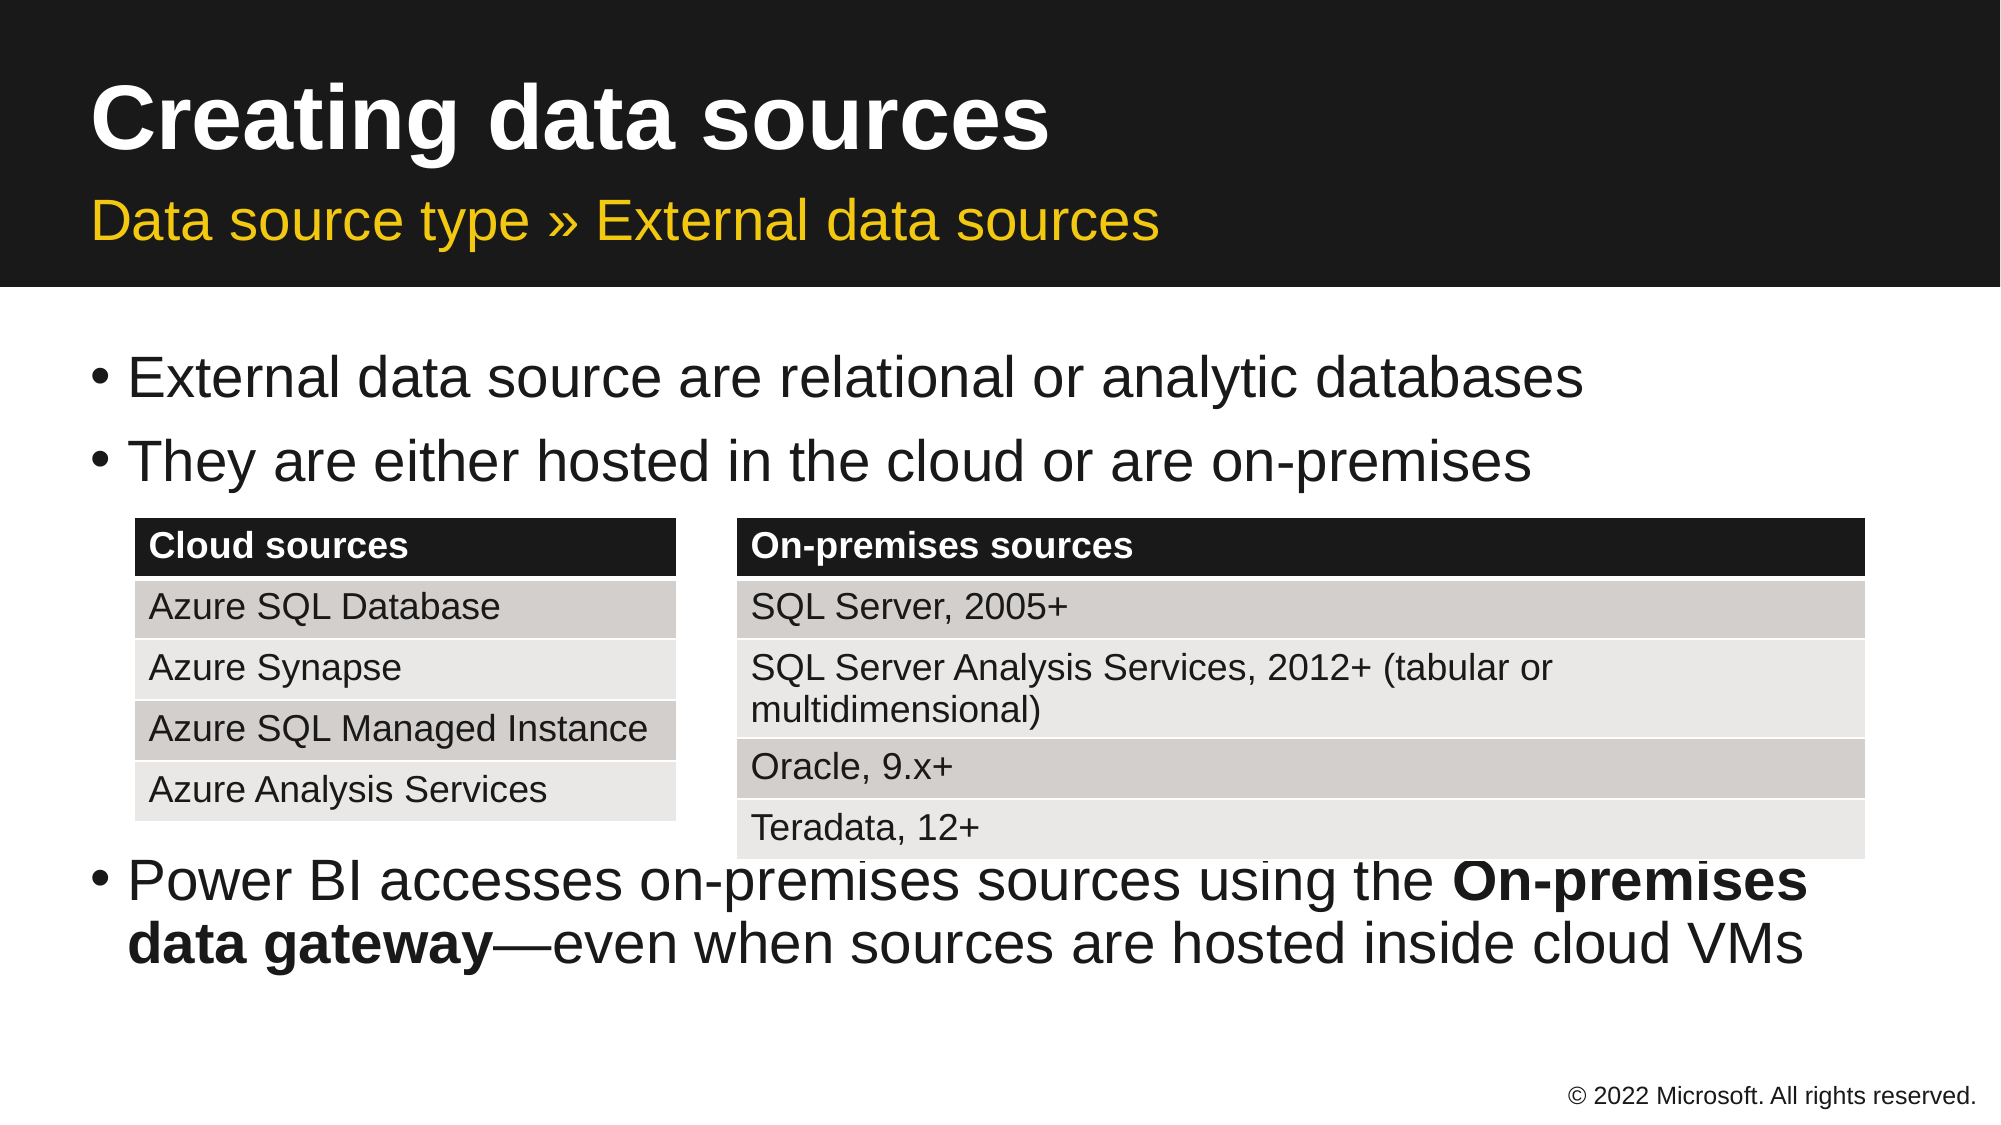

# Creating data sources
Data source type » External data sources
External data source are relational or analytic databases
They are either hosted in the cloud or are on-premises

Power BI accesses on-premises sources using the On-premises data gateway—even when sources are hosted inside cloud VMs

| Cloud sources |
| --- |
| Azure SQL Database |
| Azure Synapse |
| Azure SQL Managed Instance |
| Azure Analysis Services |
| On-premises sources |
| --- |
| SQL Server, 2005+ |
| SQL Server Analysis Services, 2012+ (tabular or multidimensional) |
| Oracle, 9.x+ |
| Teradata, 12+ |
© 2022 Microsoft. All rights reserved.